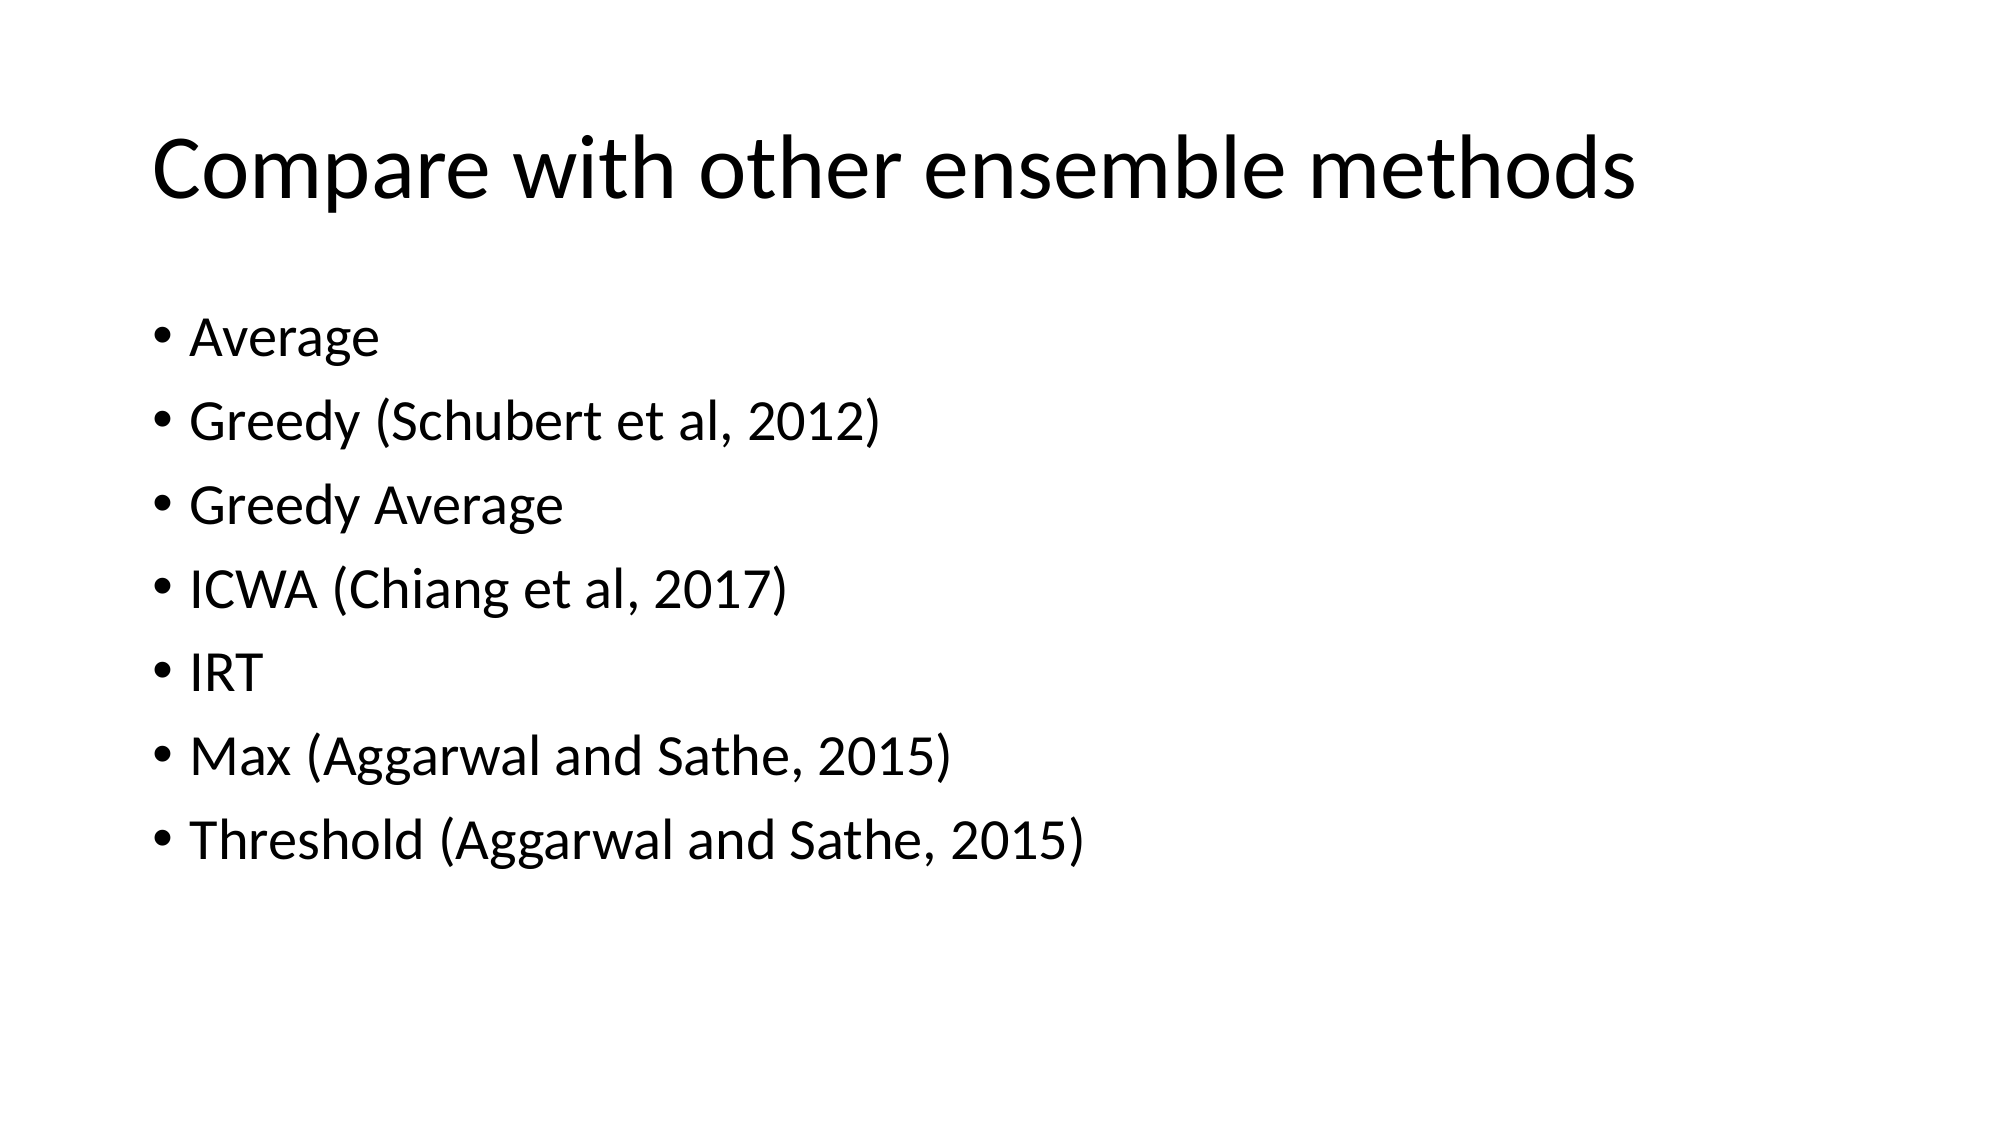

# Compare with other ensemble methods
Average
Greedy (Schubert et al, 2012)
Greedy Average
ICWA (Chiang et al, 2017)
IRT
Max (Aggarwal and Sathe, 2015)
Threshold (Aggarwal and Sathe, 2015)